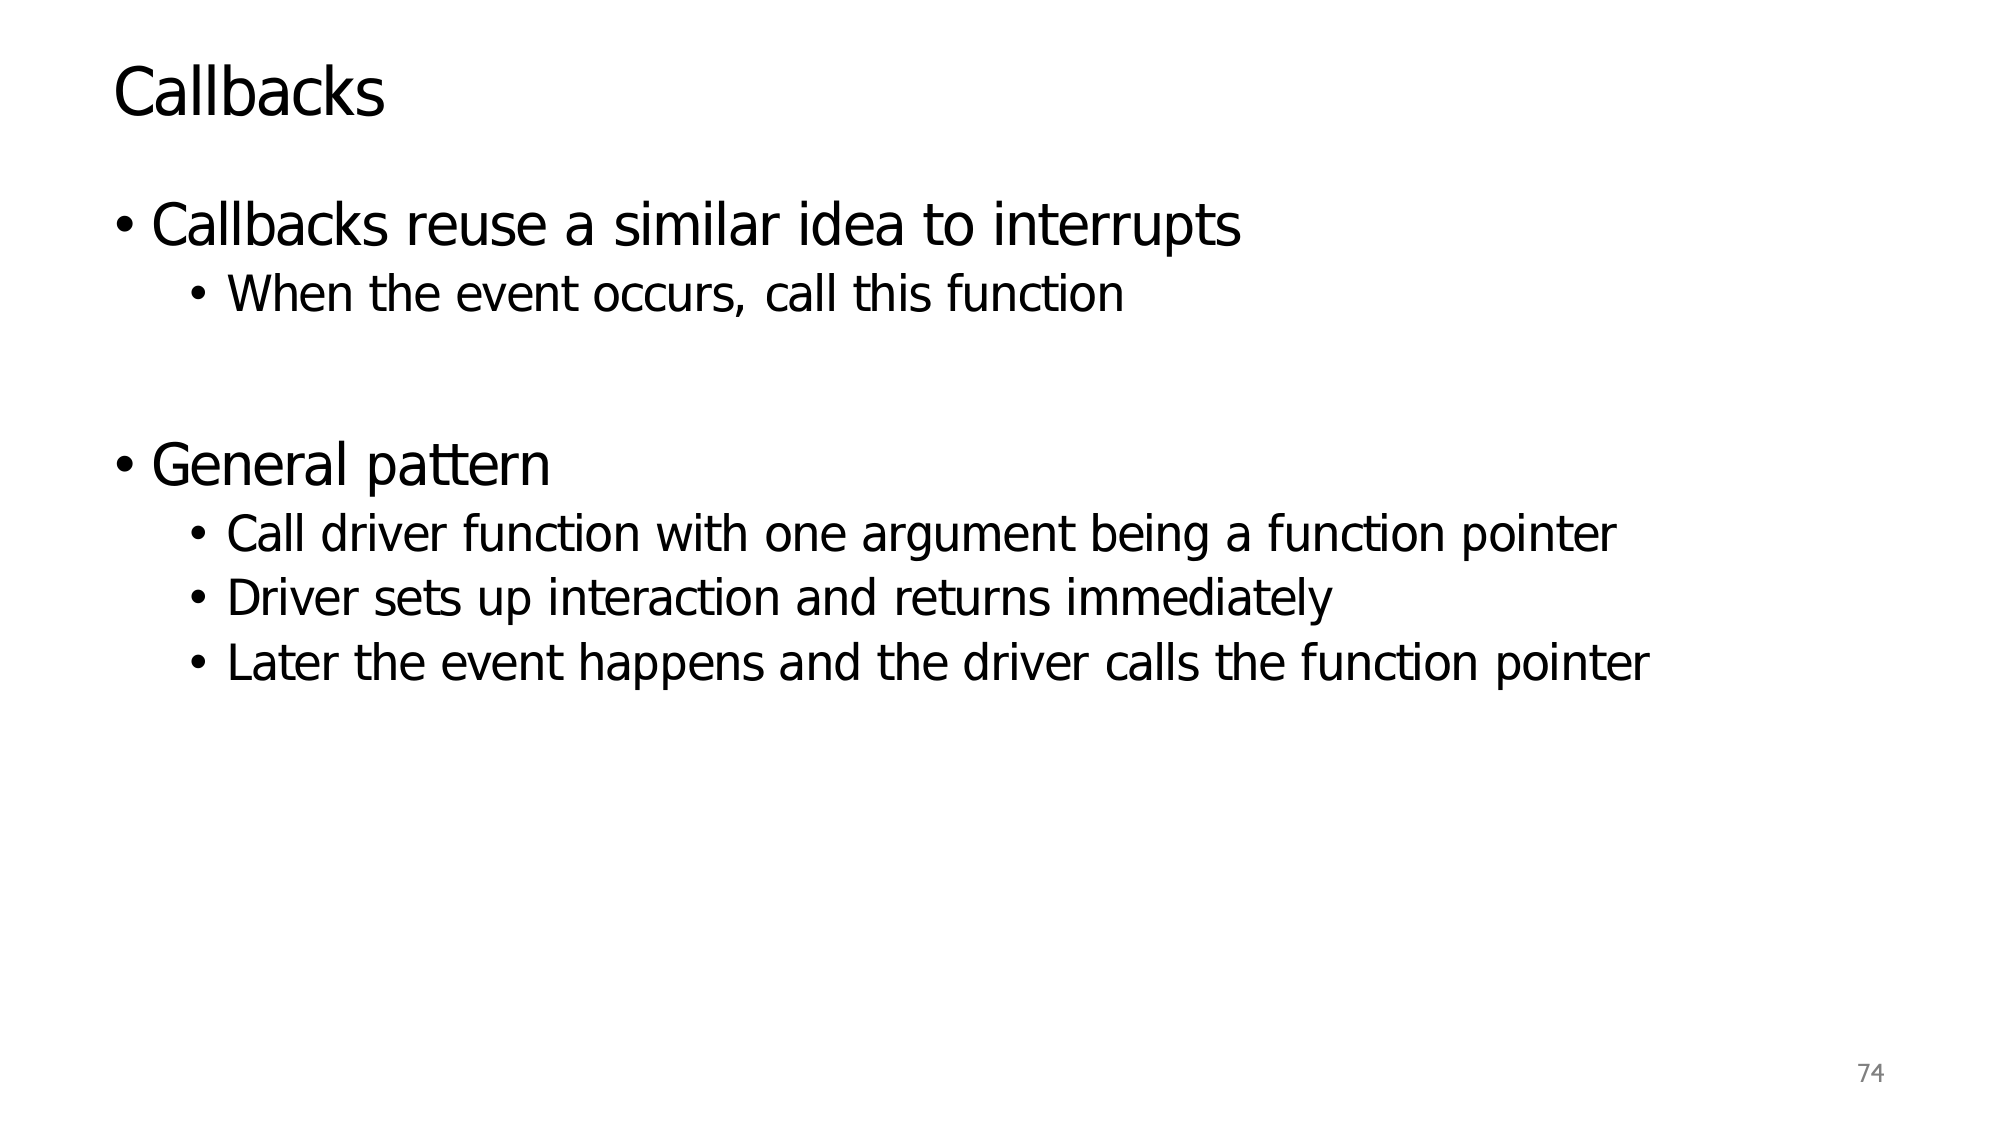

# Callbacks
Callbacks reuse a similar idea to interrupts
When the event occurs, call this function

General pattern
Call driver function with one argument being a function pointer
Driver sets up interaction and returns immediately
Later the event happens and the driver calls the function pointer
74